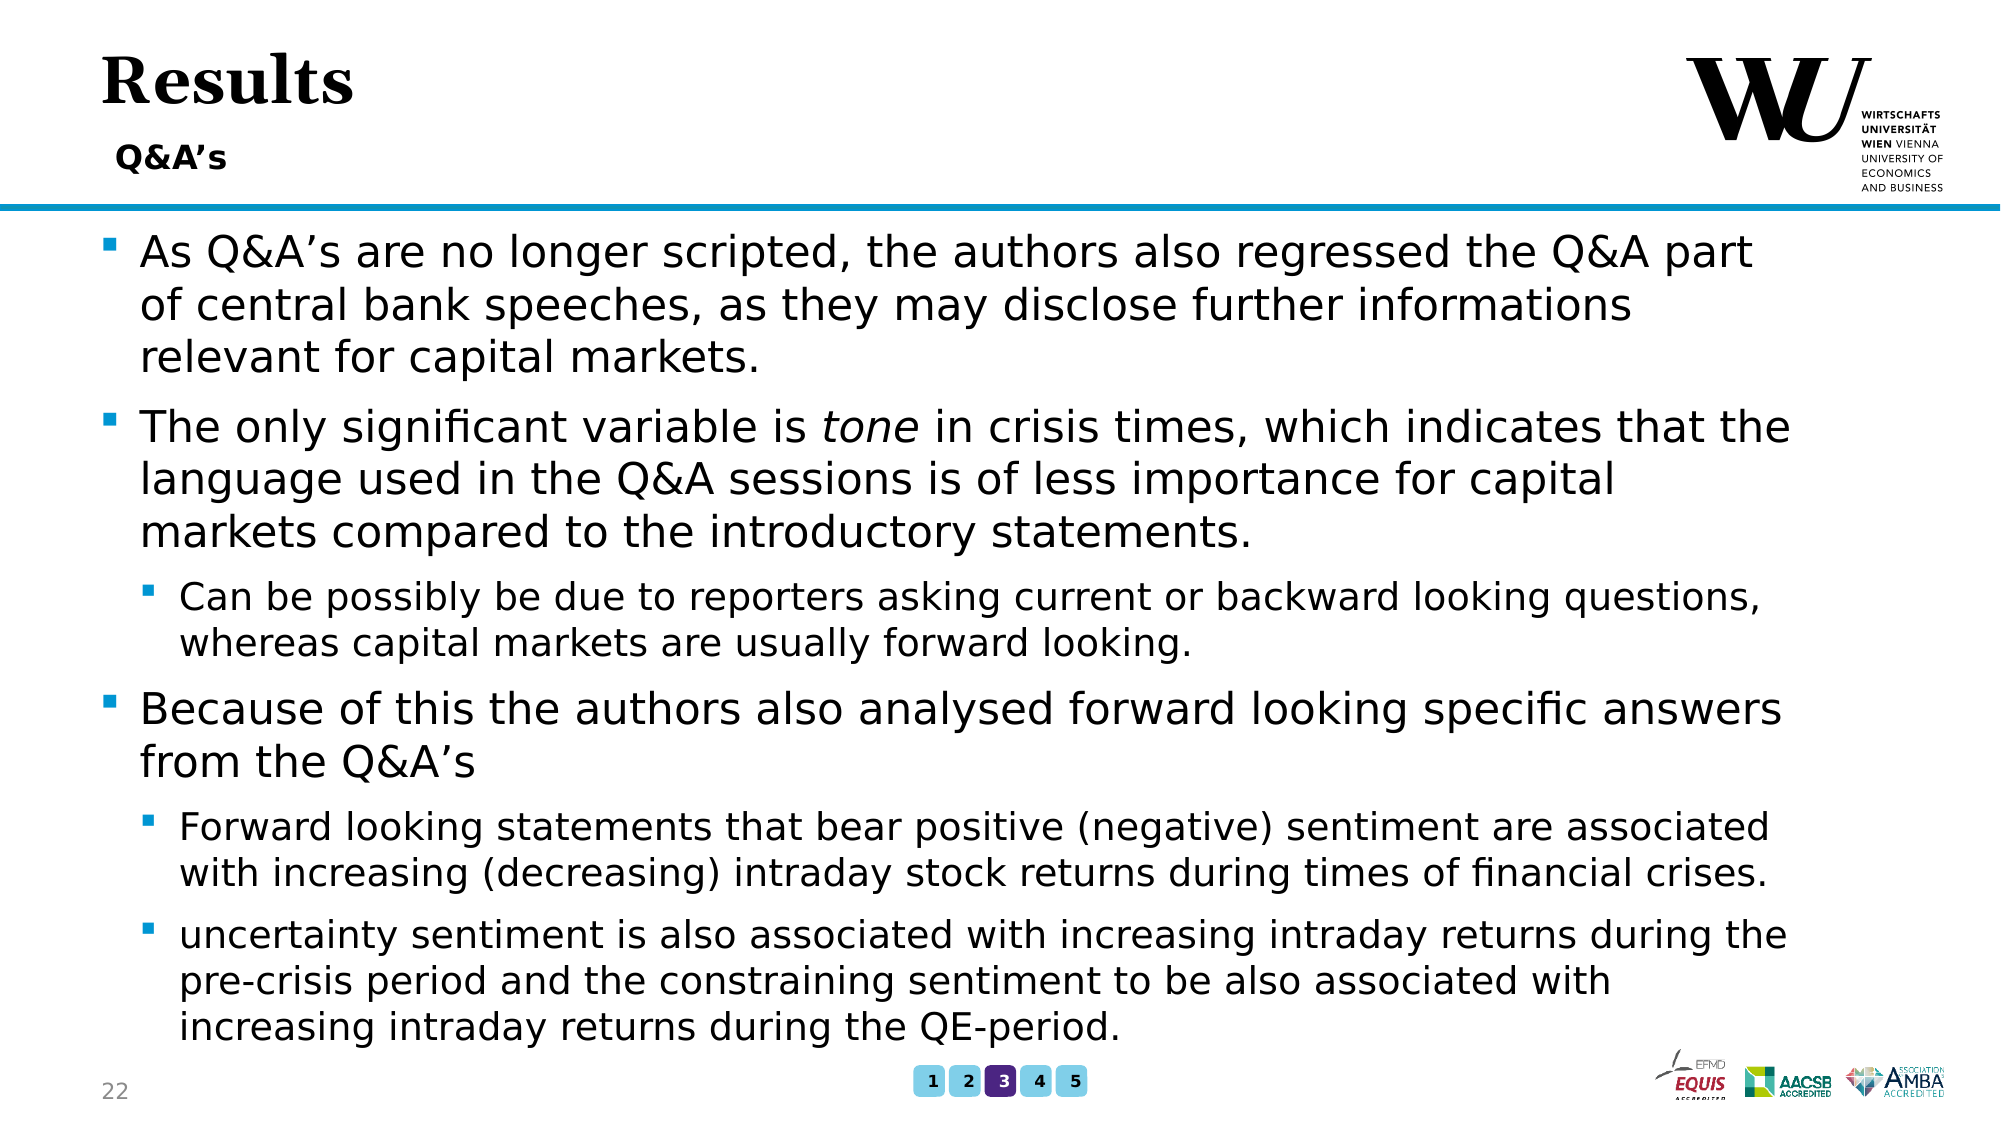

Results
Q&A’s
As Q&A’s are no longer scripted, the authors also regressed the Q&A part of central bank speeches, as they may disclose further informations relevant for capital markets.
The only significant variable is tone in crisis times, which indicates that the language used in the Q&A sessions is of less importance for capital markets compared to the introductory statements.
Can be possibly be due to reporters asking current or backward looking questions, whereas capital markets are usually forward looking.
Because of this the authors also analysed forward looking specific answers from the Q&A’s
Forward looking statements that bear positive (negative) sentiment are associated with increasing (decreasing) intraday stock returns during times of financial crises.
uncertainty sentiment is also associated with increasing intraday returns during the pre-crisis period and the constraining sentiment to be also associated with increasing intraday returns during the QE-period.

22
1
2
3
4
5